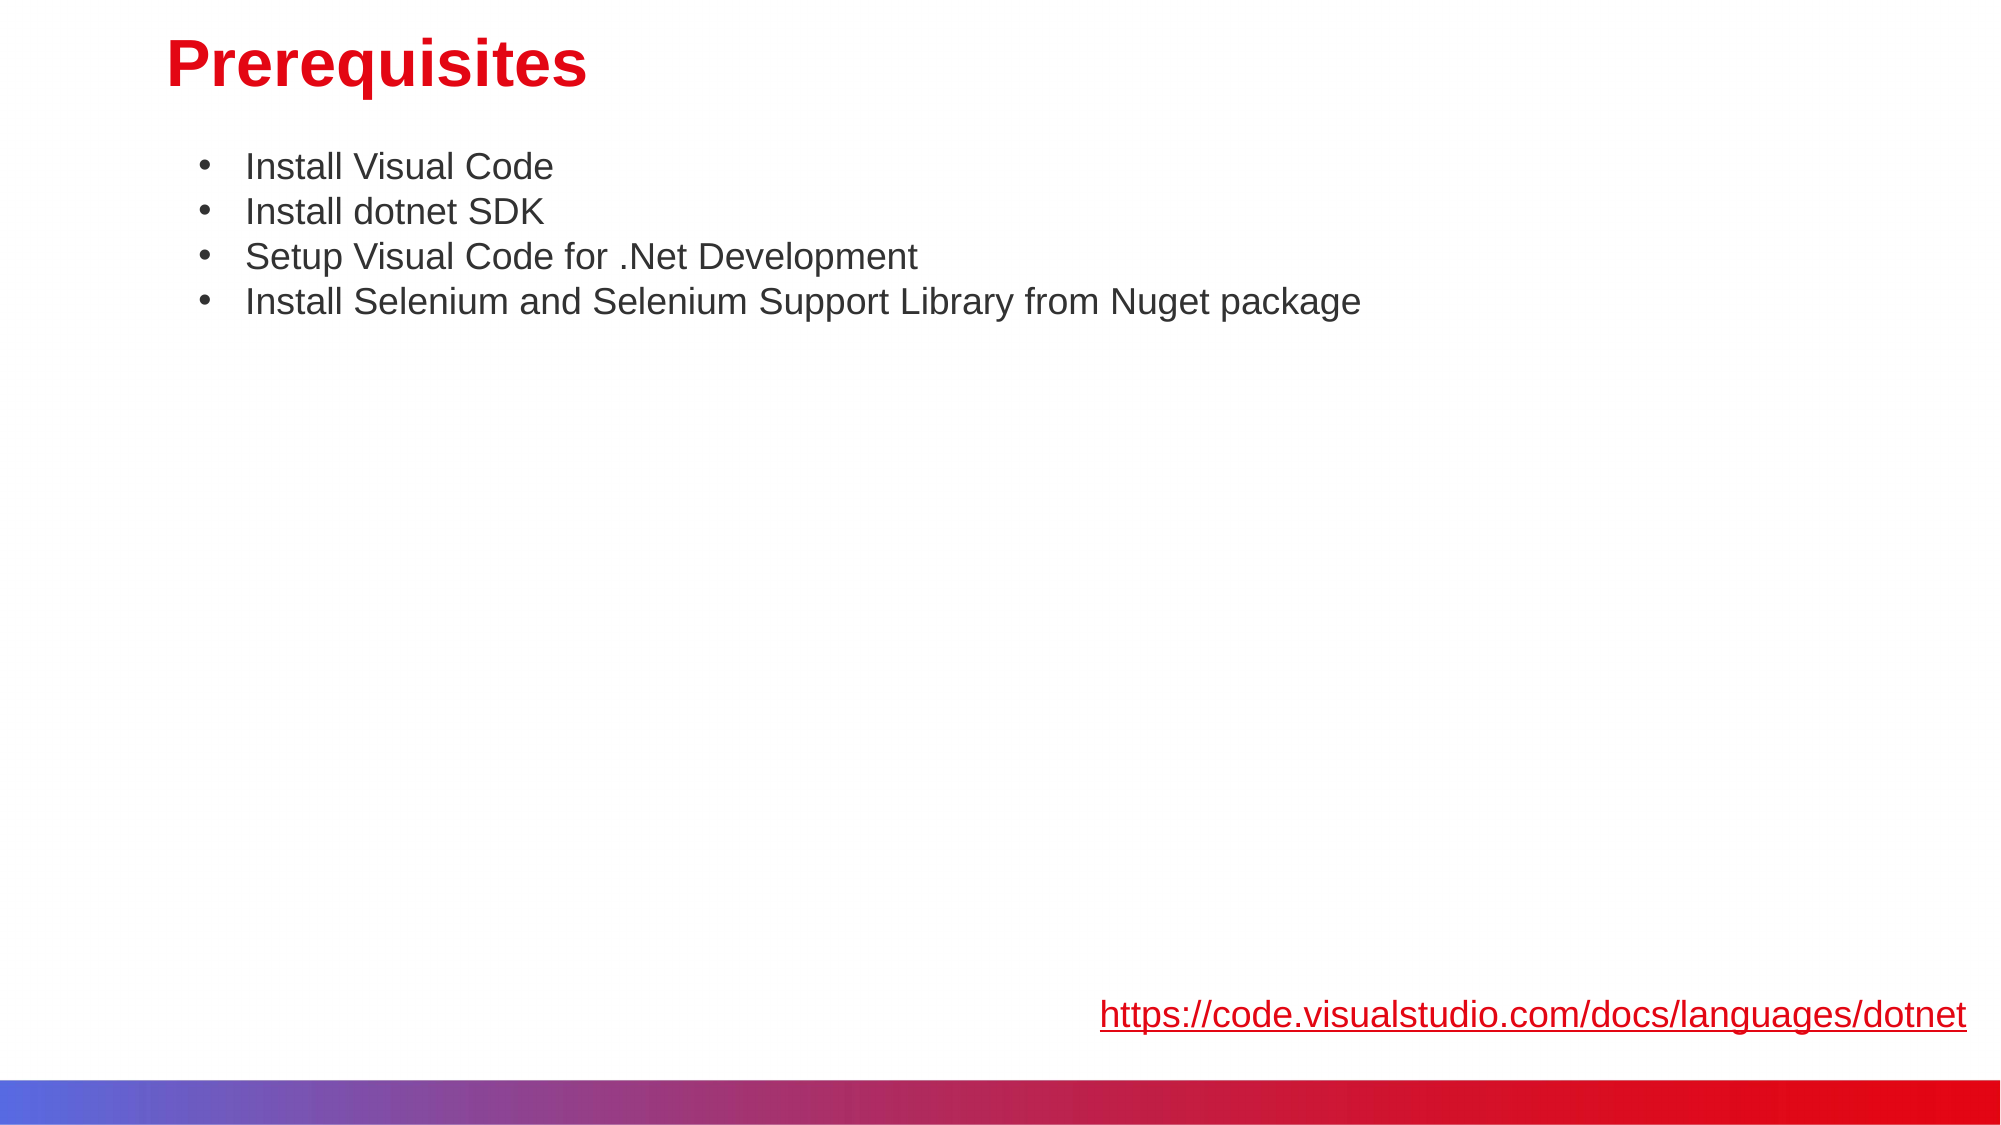

# Prerequisites
Install Visual Code
Install dotnet SDK
Setup Visual Code for .Net Development
Install Selenium and Selenium Support Library from Nuget package

https://code.visualstudio.com/docs/languages/dotnet